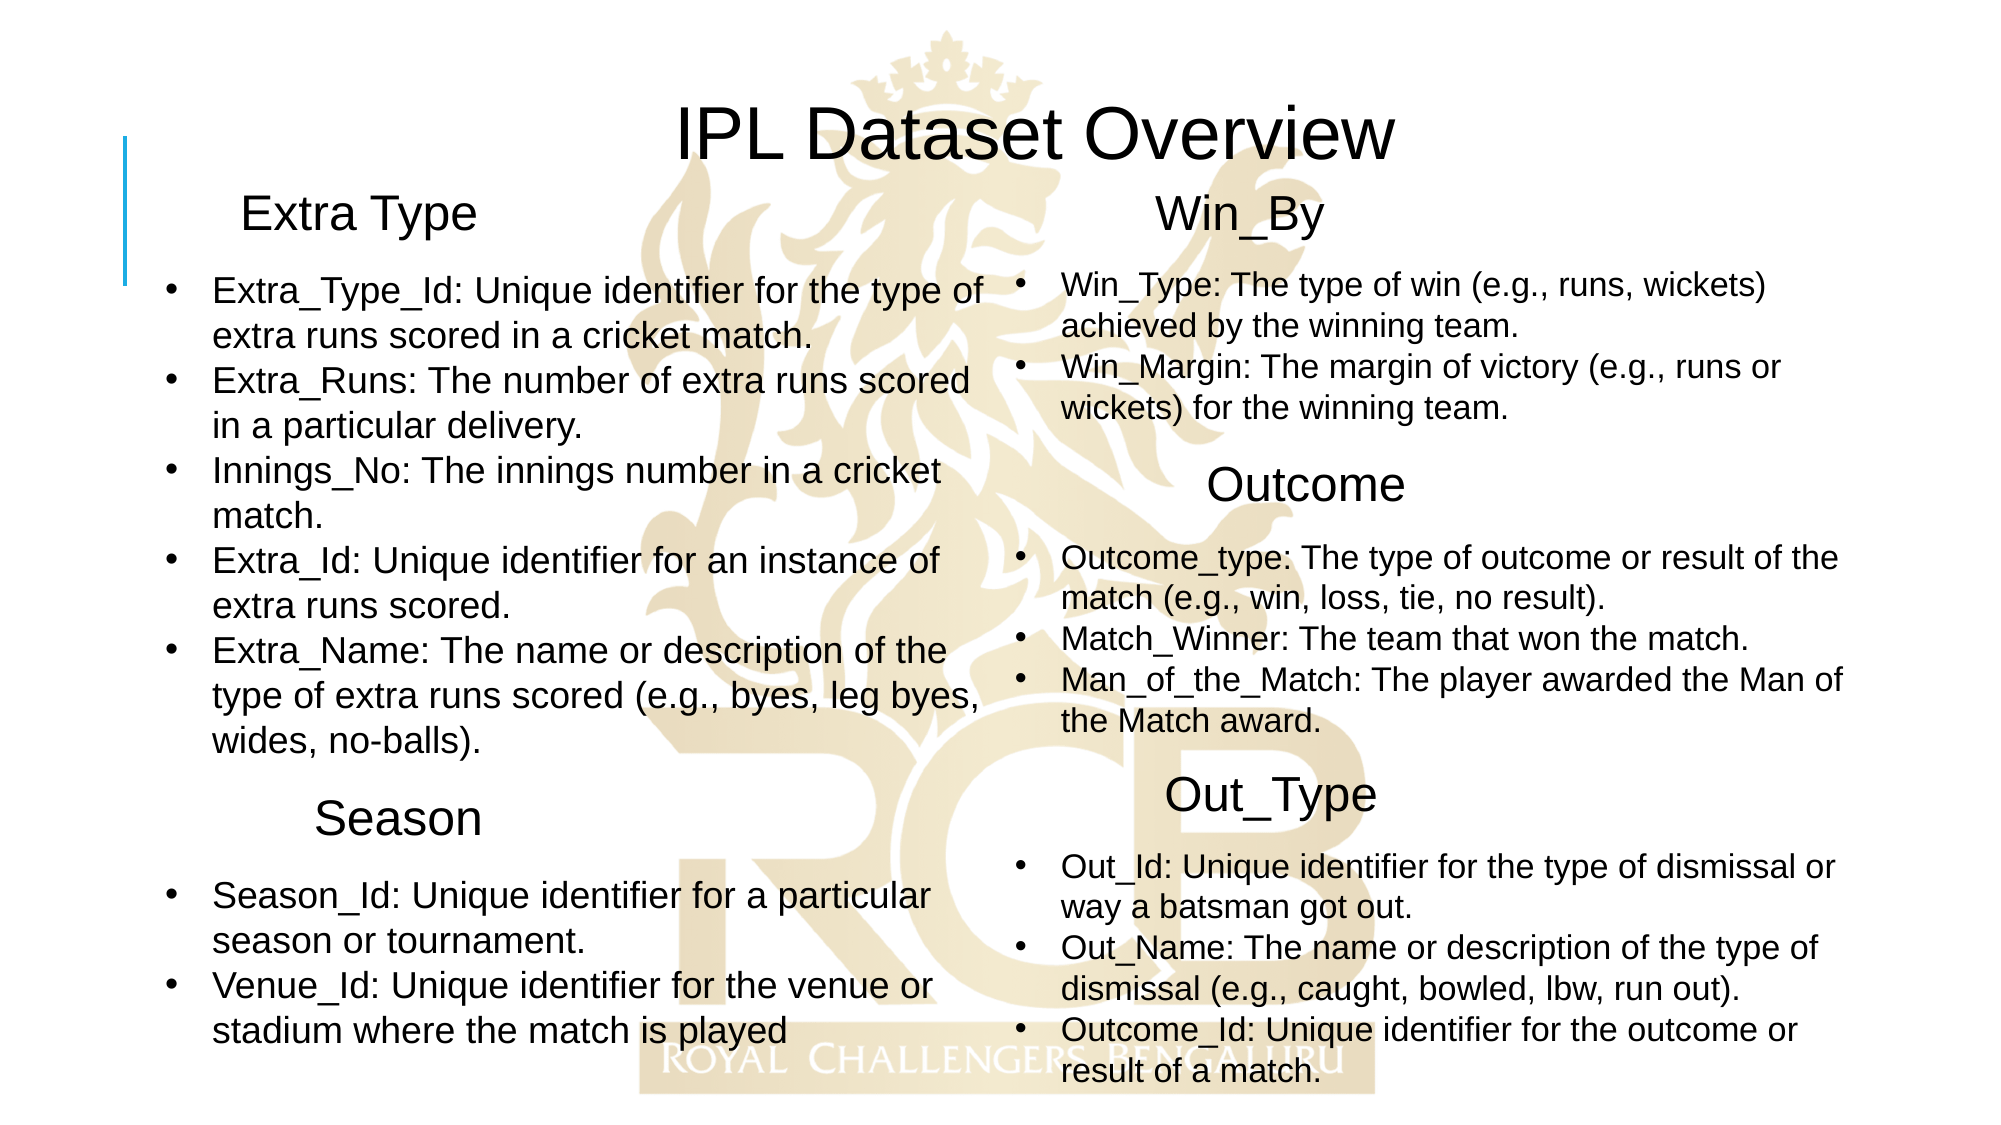

IPL Dataset Overview

Extra Type
Extra_Type_Id: Unique identifier for the type of extra runs scored in a cricket match.
Extra_Runs: The number of extra runs scored in a particular delivery.
Innings_No: The innings number in a cricket match.
Extra_Id: Unique identifier for an instance of extra runs scored.
Extra_Name: The name or description of the type of extra runs scored (e.g., byes, leg byes, wides, no-balls).
       Season
Season_Id: Unique identifier for a particular season or tournament.
Venue_Id: Unique identifier for the venue or stadium where the match is played

       Win_By
Win_Type: The type of win (e.g., runs, wickets) achieved by the winning team.
Win_Margin: The margin of victory (e.g., runs or wickets) for the winning team.
        Outcome
Outcome_type: The type of outcome or result of the match (e.g., win, loss, tie, no result).
Match_Winner: The team that won the match.
Man_of_the_Match: The player awarded the Man of the Match award.
        Out_Type
Out_Id: Unique identifier for the type of dismissal or way a batsman got out.
Out_Name: The name or description of the type of dismissal (e.g., caught, bowled, lbw, run out).
Outcome_Id: Unique identifier for the outcome or result of a match.